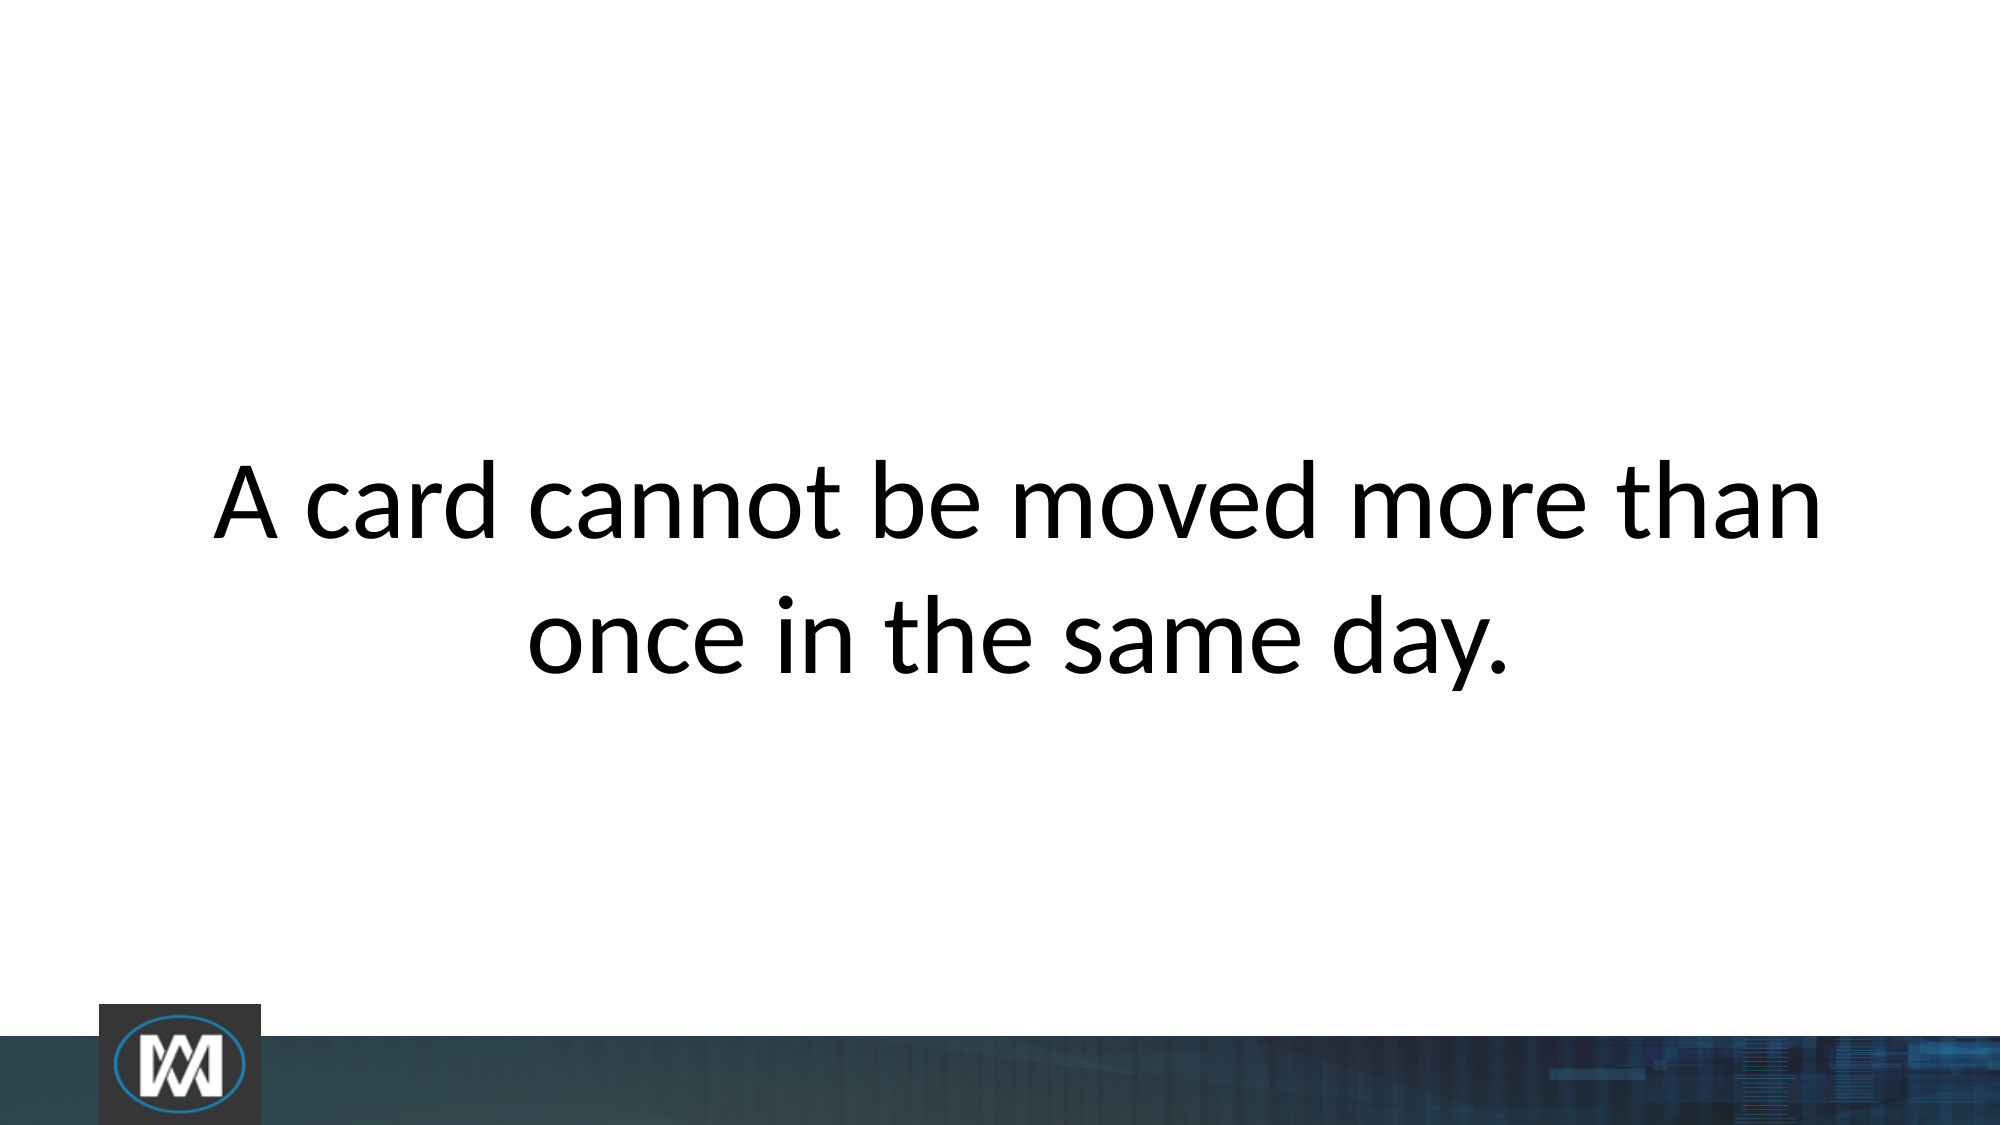

A card cannot be moved more than once in the same day.